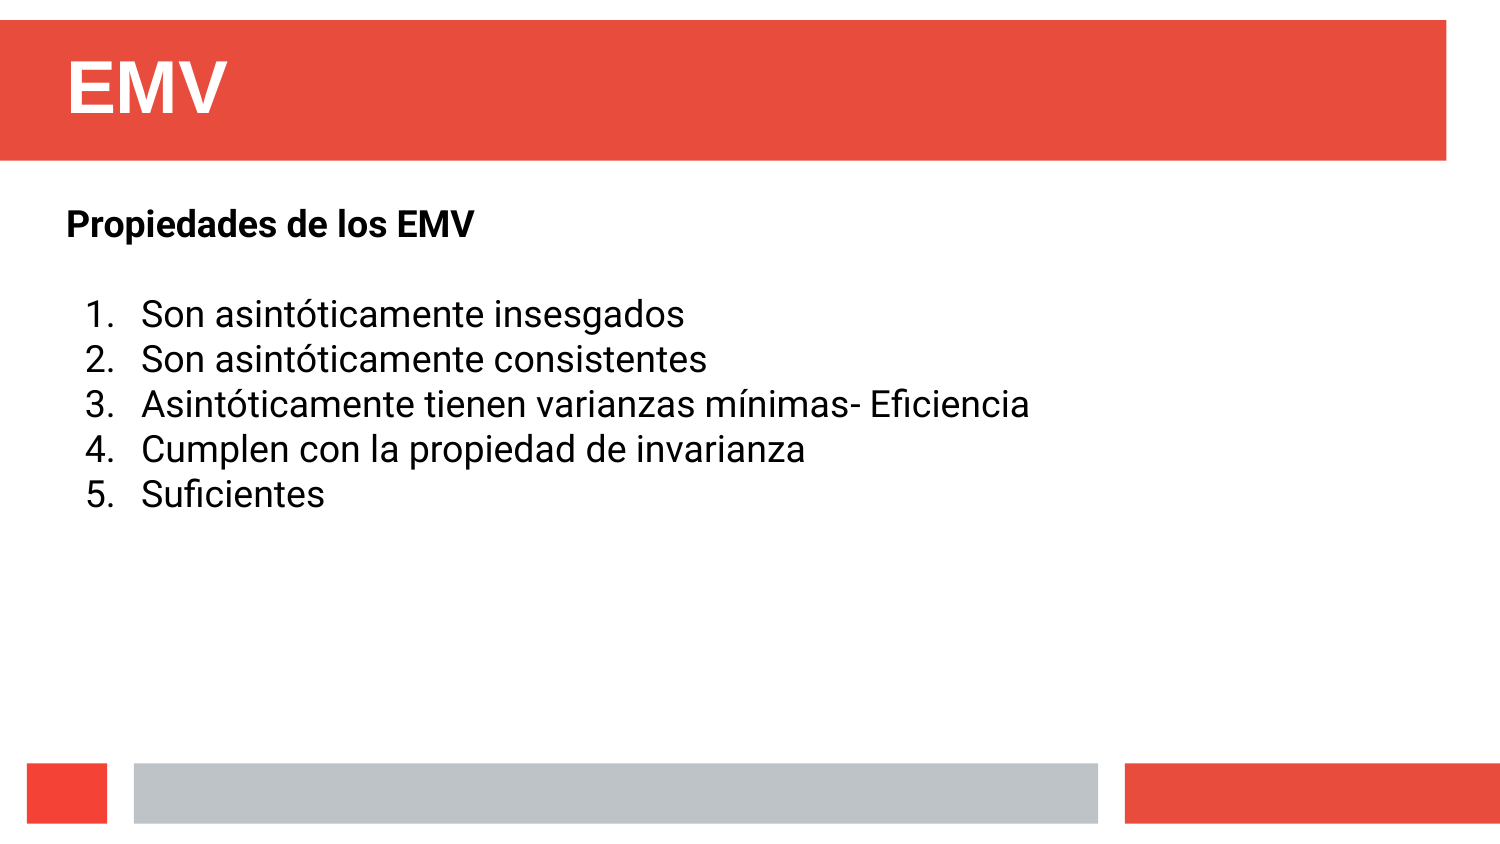

# EMV
Propiedades de los EMV

Son asintóticamente insesgados
Son asintóticamente consistentes
Asintóticamente tienen varianzas mínimas- Eficiencia
Cumplen con la propiedad de invarianza
Suficientes